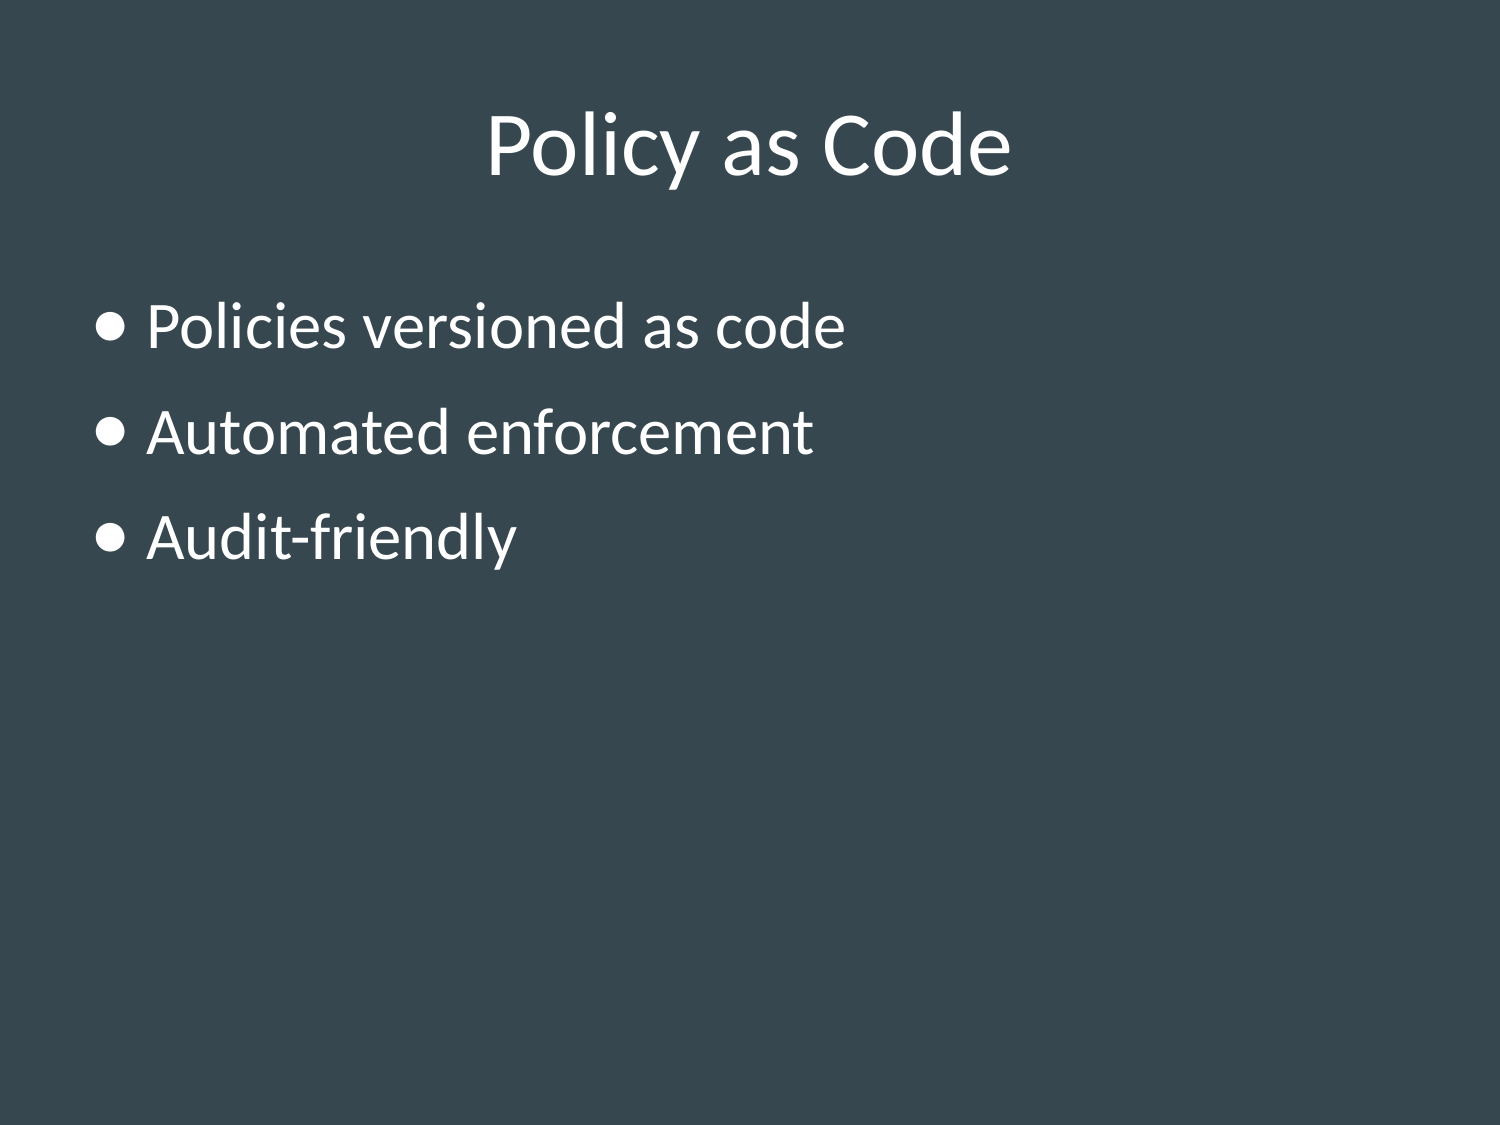

# Policy as Code
Policies versioned as code
Automated enforcement
Audit-friendly